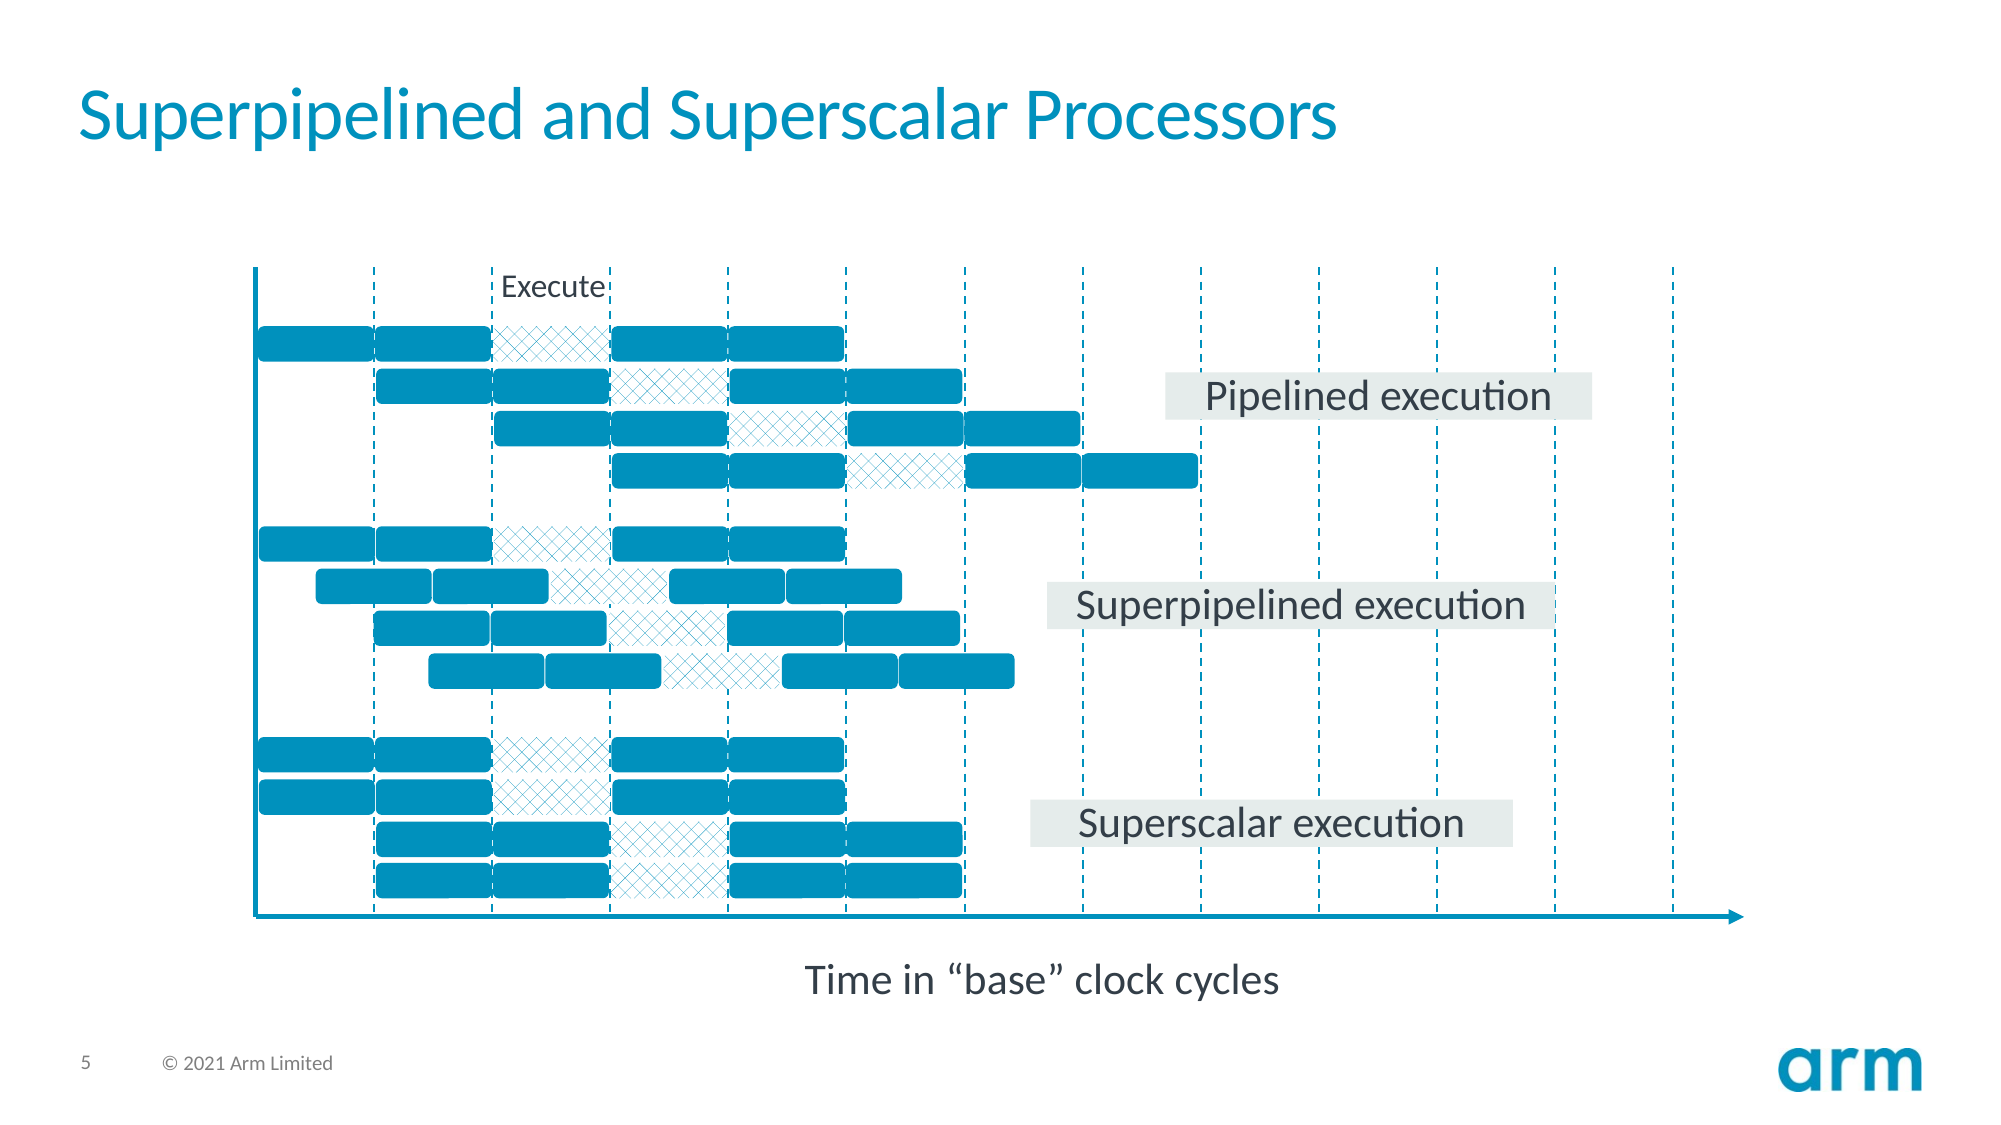

# Superpipelined and Superscalar Processors
Execute

Pipelined execution

Superpipelined execution

Superscalar execution

Time in “base” clock cycles